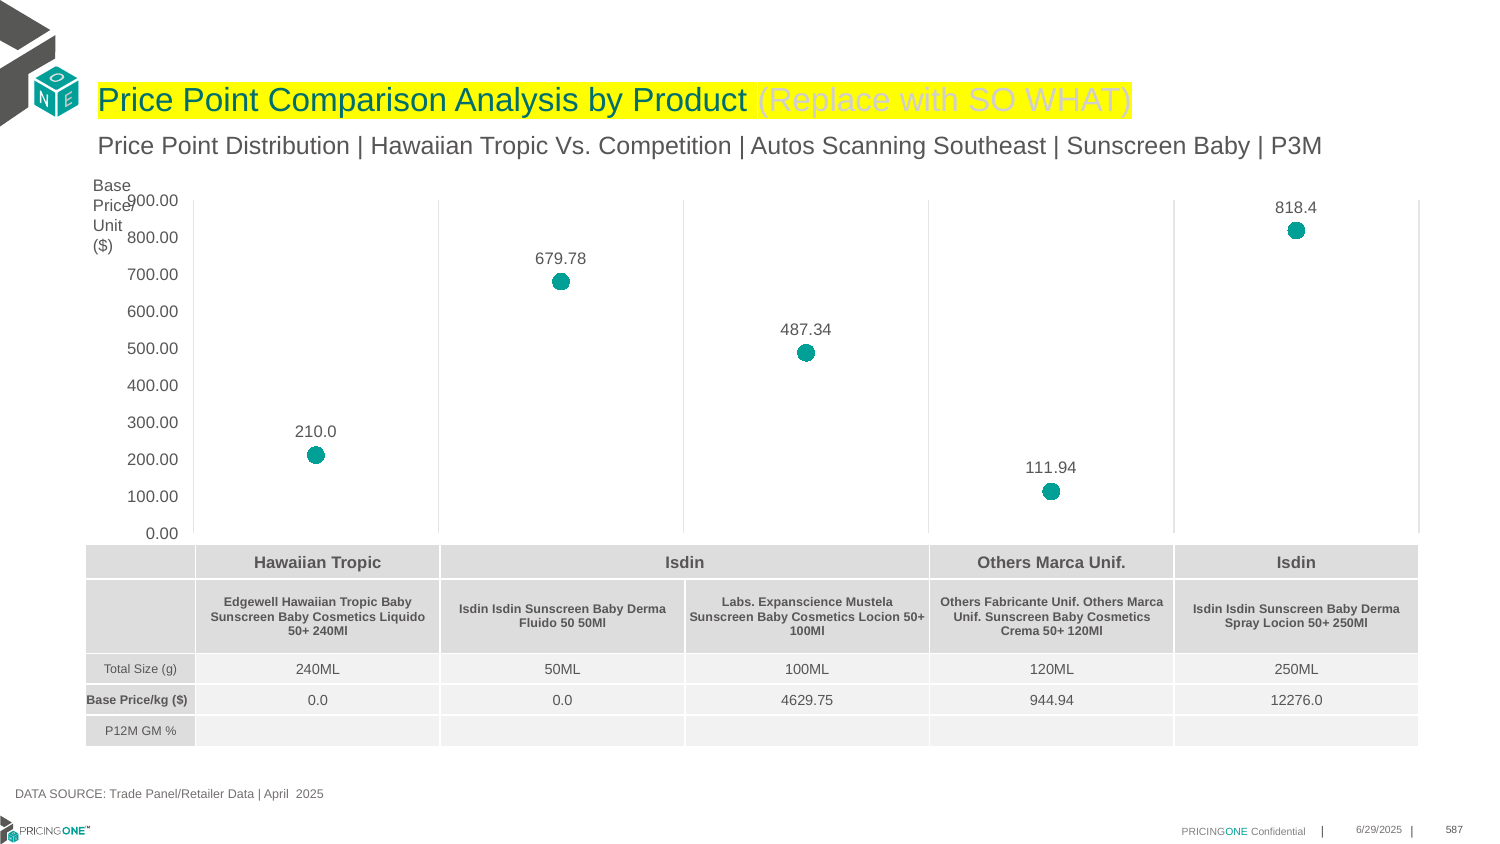

# Price Point Comparison Analysis by Product (Replace with SO WHAT)
Price Point Distribution | Hawaiian Tropic Vs. Competition | Autos Scanning Southeast | Sunscreen Baby | P3M
Base Price/Unit ($)

### Chart

| Category | Base Price/Unit |
|---|---|
| Edgewell Hawaiian Tropic Baby Sunscreen Baby Cosmetics Liquido 50+ 240Ml | 210.0 |
| Isdin Isdin Sunscreen Baby Derma Fluido 50 50Ml | 679.78 |
| Labs. Expanscience Mustela Sunscreen Baby Cosmetics Locion 50+ 100Ml | 487.34 |
| Others Fabricante Unif. Others Marca Unif. Sunscreen Baby Cosmetics Crema 50+ 120Ml | 111.94 |
| Isdin Isdin Sunscreen Baby Derma Spray Locion 50+ 250Ml | 818.4 |
|  | Hawaiian Tropic | Isdin | Mustela | Others Marca Unif. | Isdin |
| --- | --- | --- | --- | --- | --- |
|  | Edgewell Hawaiian Tropic Baby Sunscreen Baby Cosmetics Liquido 50+ 240Ml | Isdin Isdin Sunscreen Baby Derma Fluido 50 50Ml | Labs. Expanscience Mustela Sunscreen Baby Cosmetics Locion 50+ 100Ml | Others Fabricante Unif. Others Marca Unif. Sunscreen Baby Cosmetics Crema 50+ 120Ml | Isdin Isdin Sunscreen Baby Derma Spray Locion 50+ 250Ml |
| Total Size (g) | 240ML | 50ML | 100ML | 120ML | 250ML |
| Base Price/kg ($) | 0.0 | 0.0 | 4629.75 | 944.94 | 12276.0 |
| P12M GM % |  |  |  |  |  |
DATA SOURCE: Trade Panel/Retailer Data | April  2025

6/29/2025
587